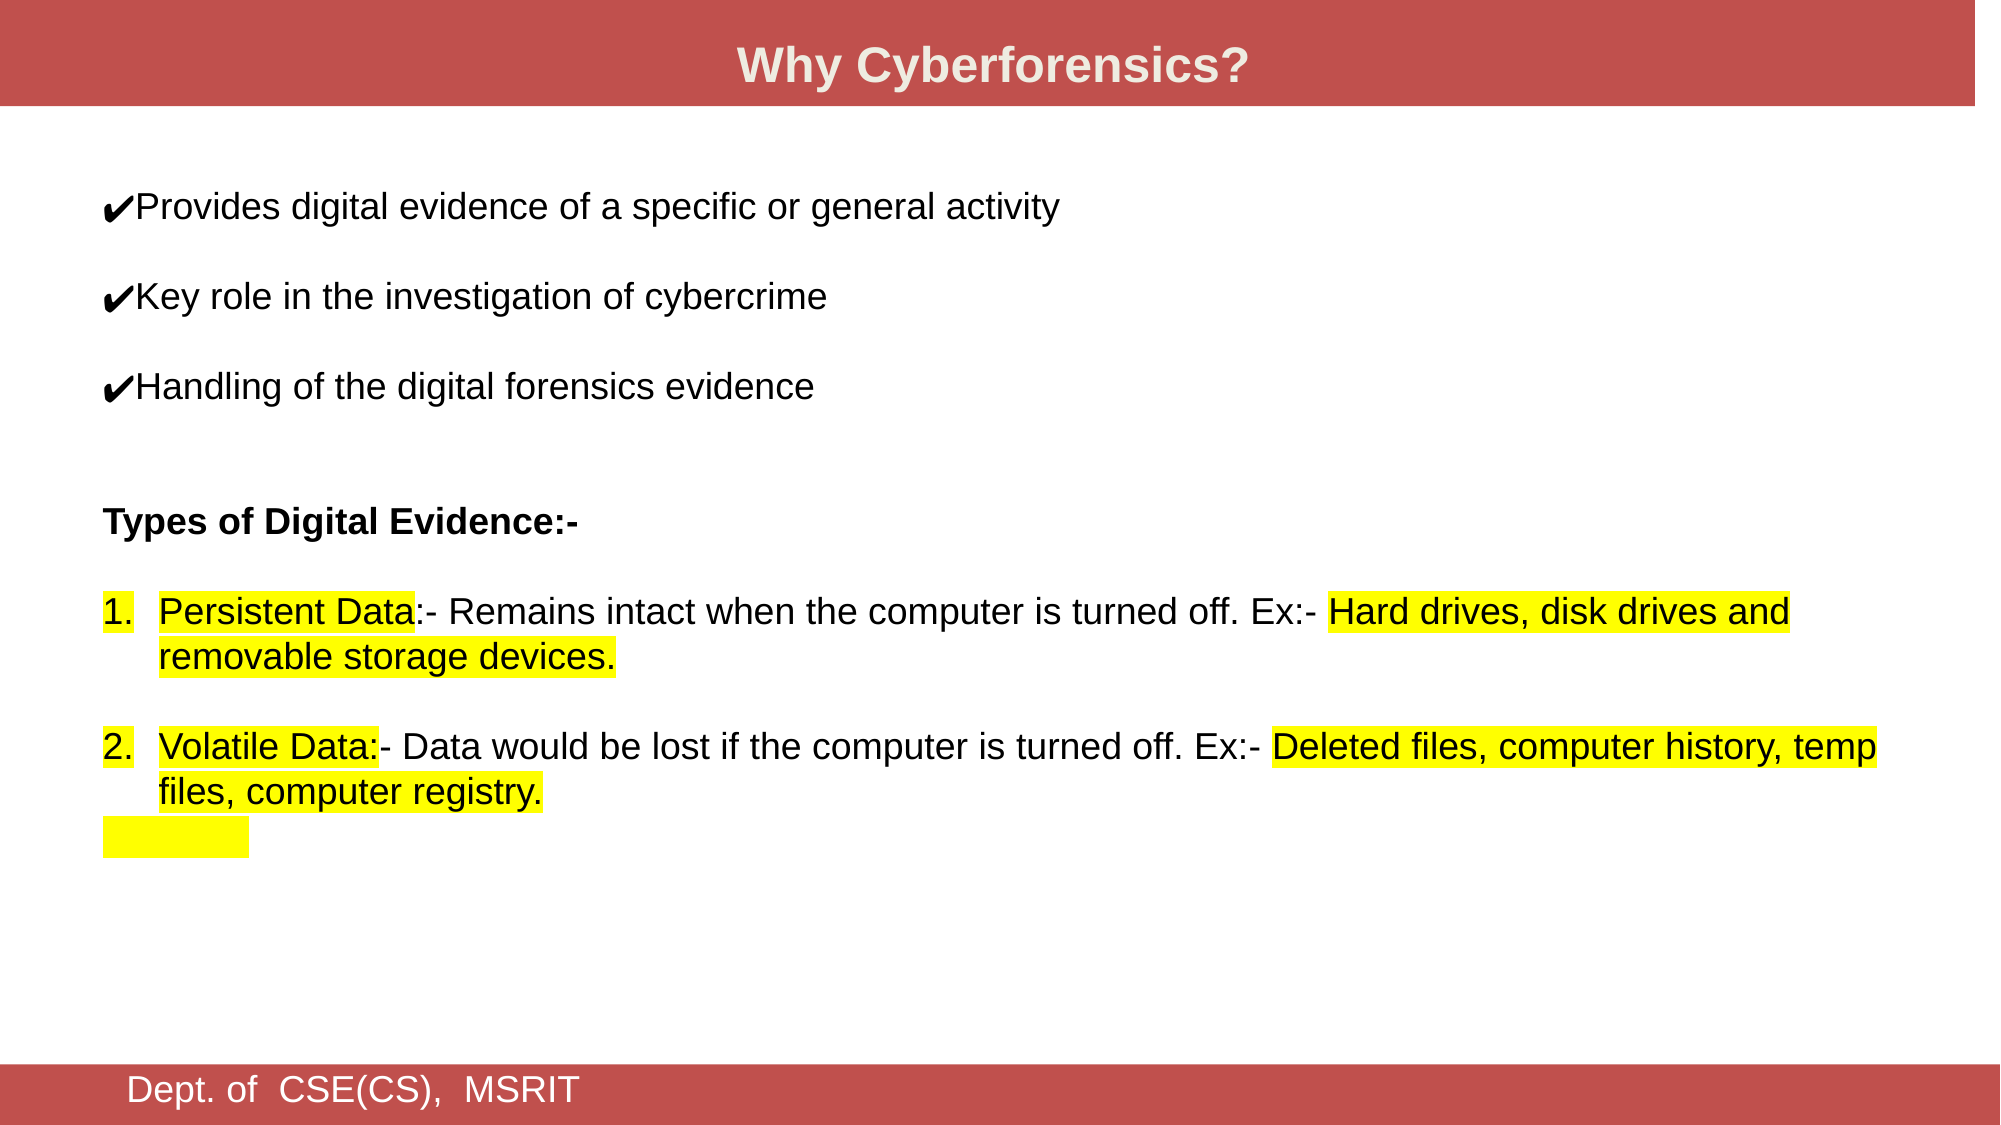

Why Cyberforensics?
Provides digital evidence of a specific or general activity

Key role in the investigation of cybercrime

Handling of the digital forensics evidence

Types of Digital Evidence:-

Persistent Data:- Remains intact when the computer is turned off. Ex:- Hard drives, disk drives and removable storage devices.

Volatile Data:- Data would be lost if the computer is turned off. Ex:- Deleted files, computer history, temp files, computer registry.

Dept. of  CSE(CS),  MSRIT